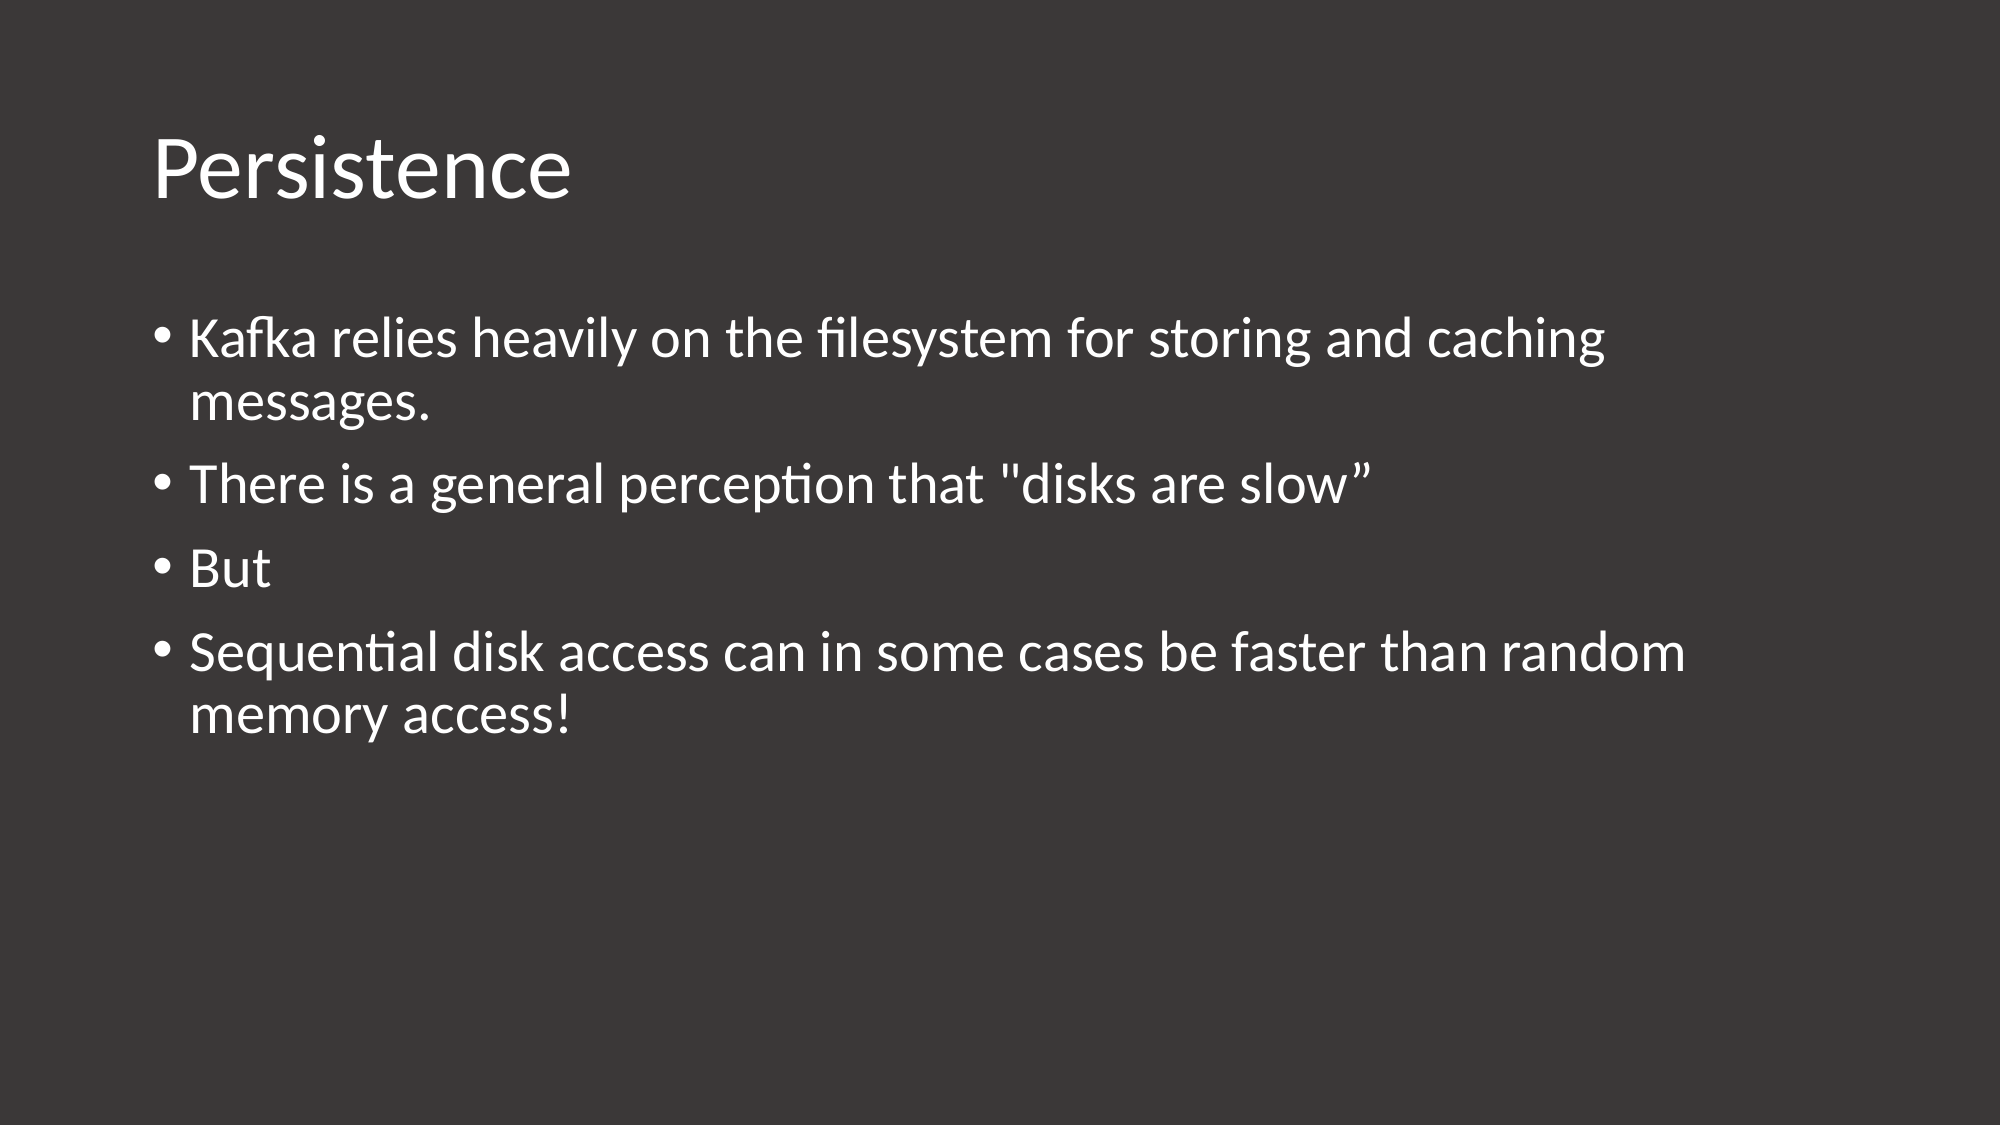

# Persistence
Kafka relies heavily on the filesystem for storing and caching messages.
There is a general perception that "disks are slow”
But
Sequential disk access can in some cases be faster than random memory access!